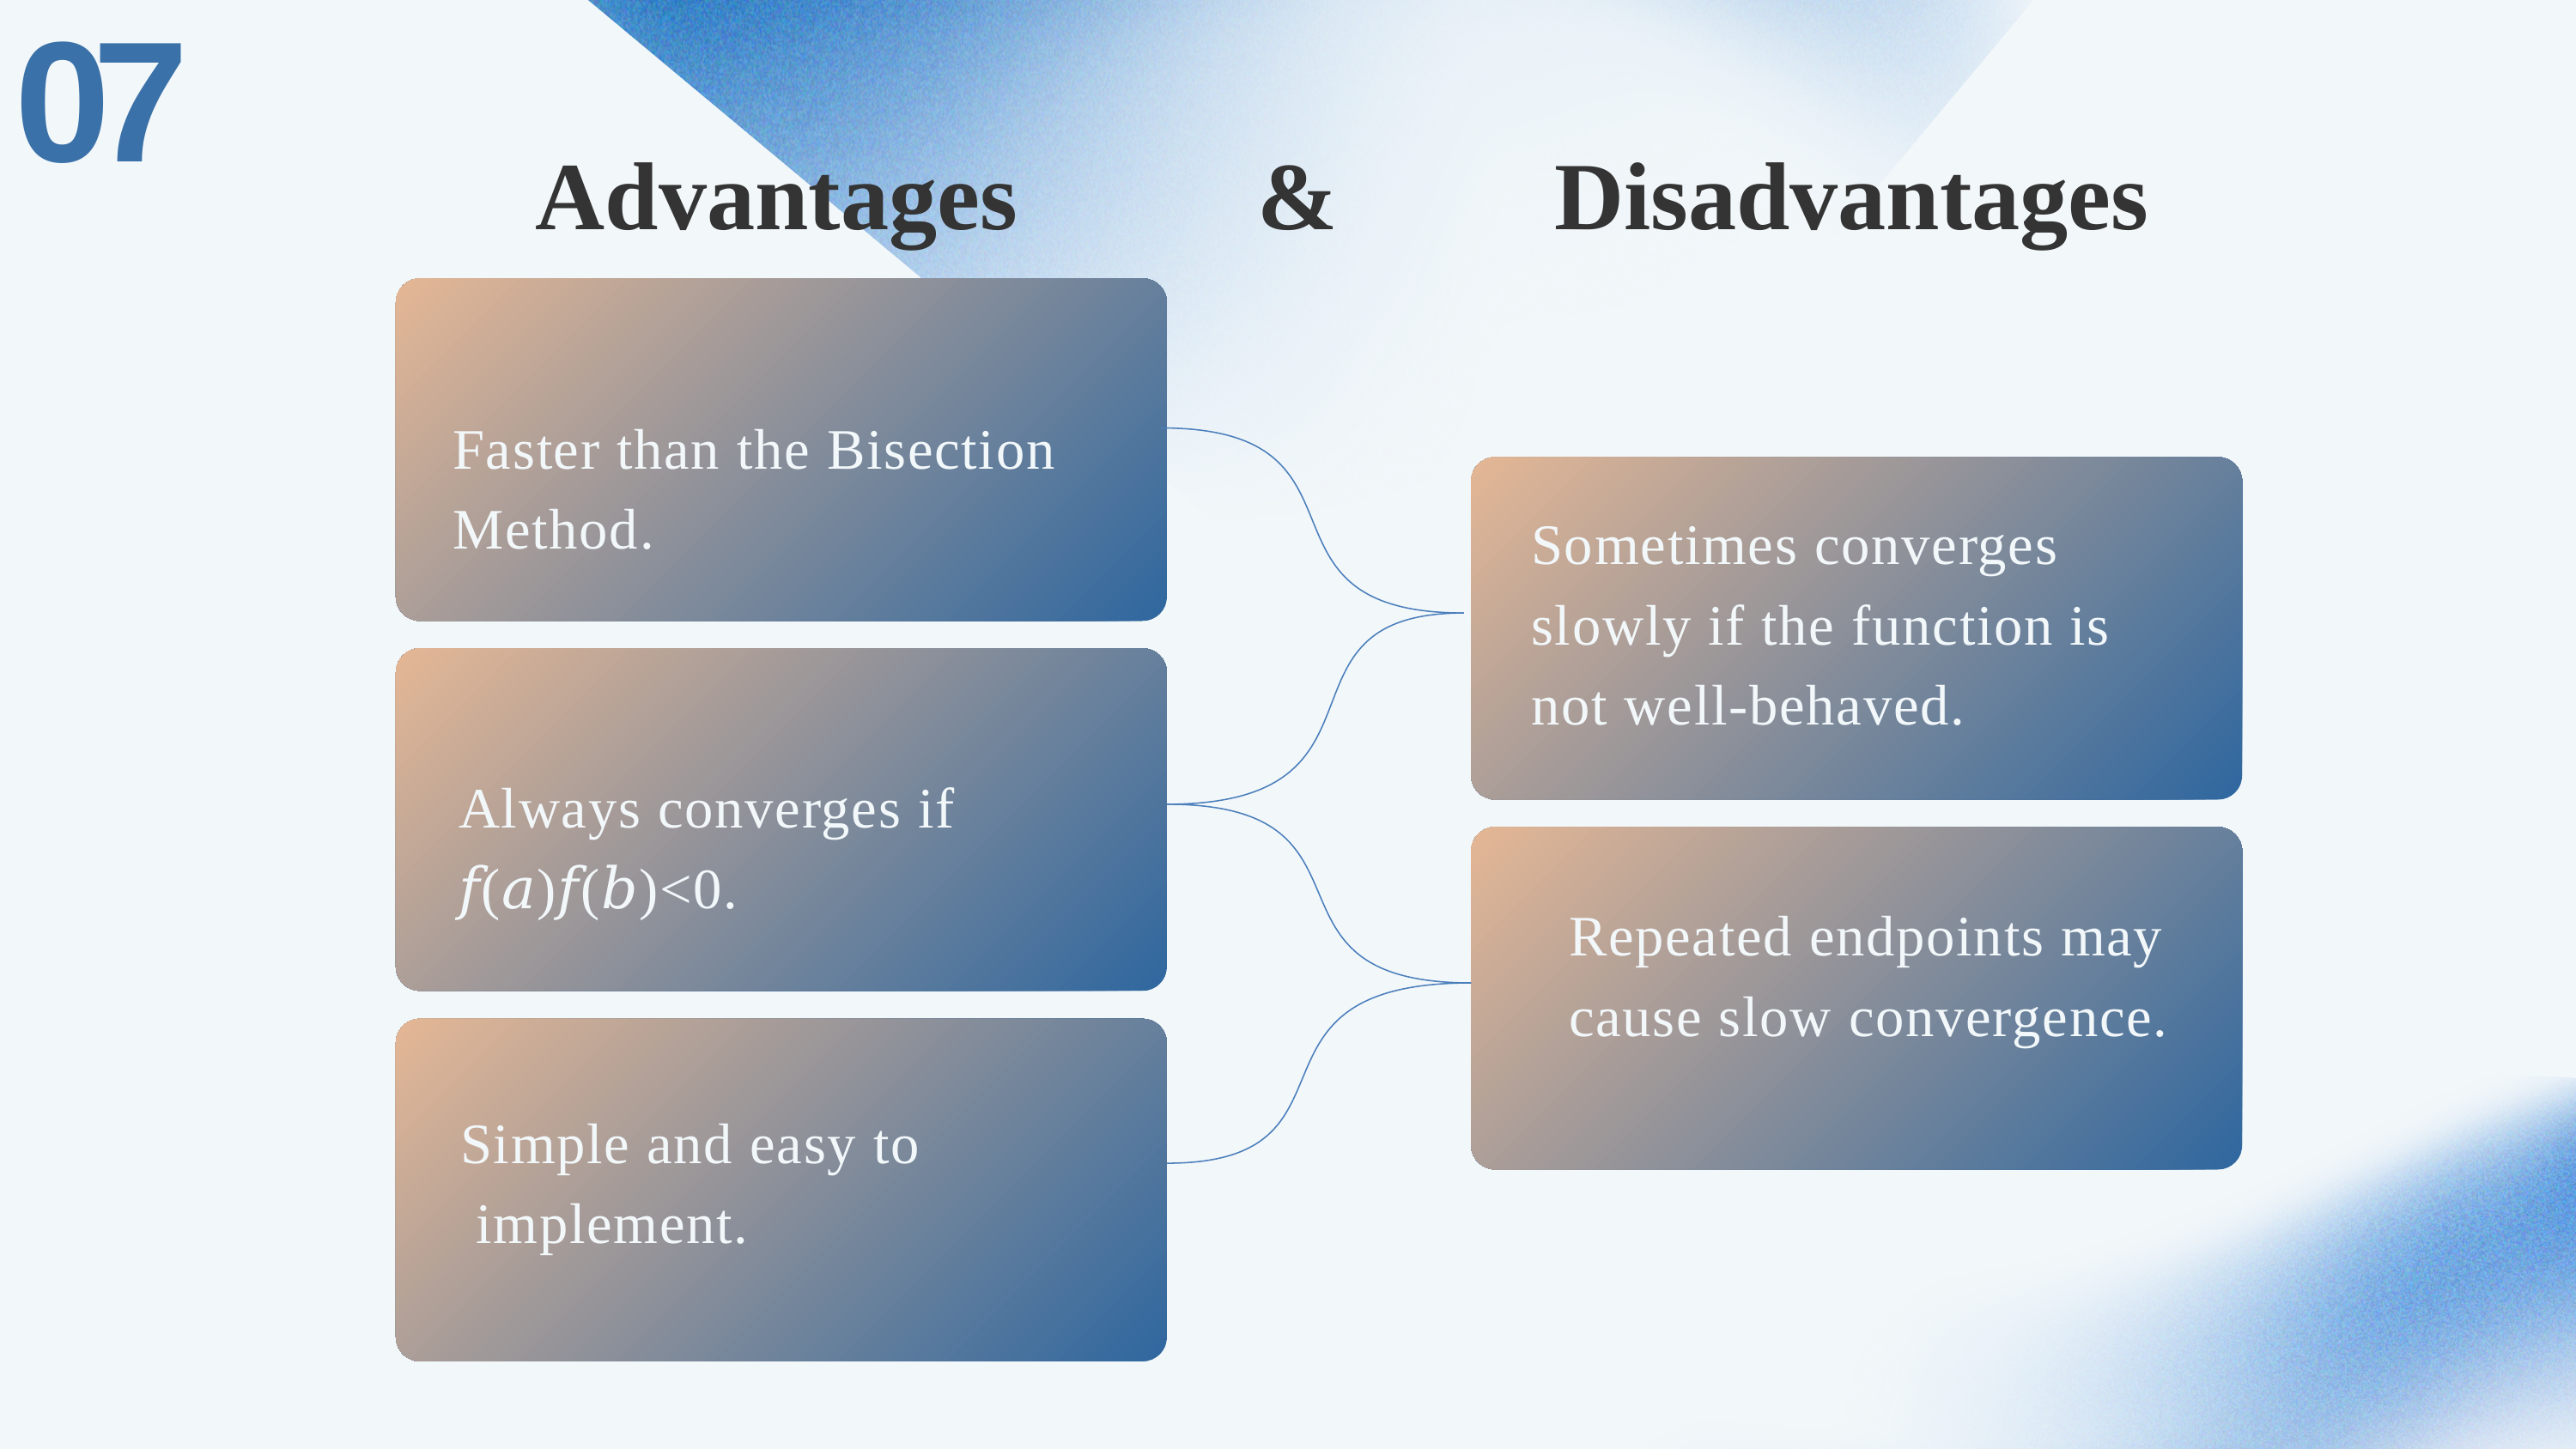

07
Advantages          &         Disadvantages

Faster than the Bisection

Method.

Sometimes converges

slowly if the function is

not well-behaved.

Always converges if

𝑓(𝑎)𝑓(𝑏)<0.

Repeated endpoints may

cause slow convergence.

Simple and easy to

 implement.